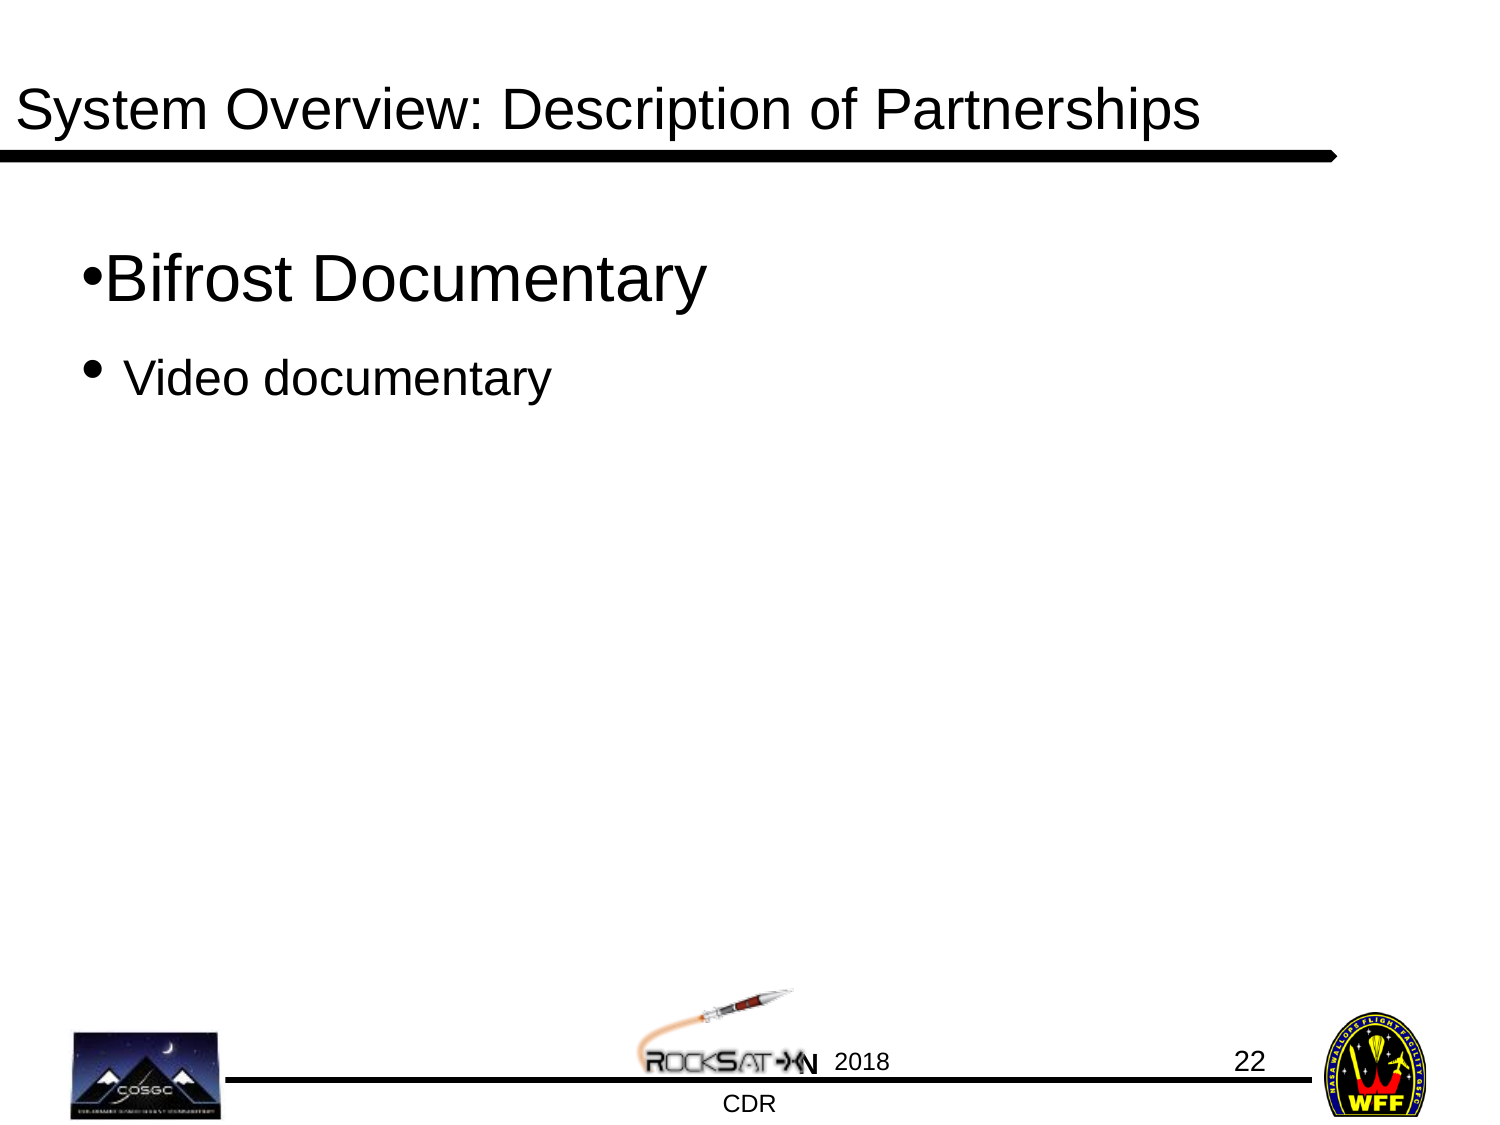

# System Overview: Description of Partnerships
Bifrost Documentary
 Video documentary
22